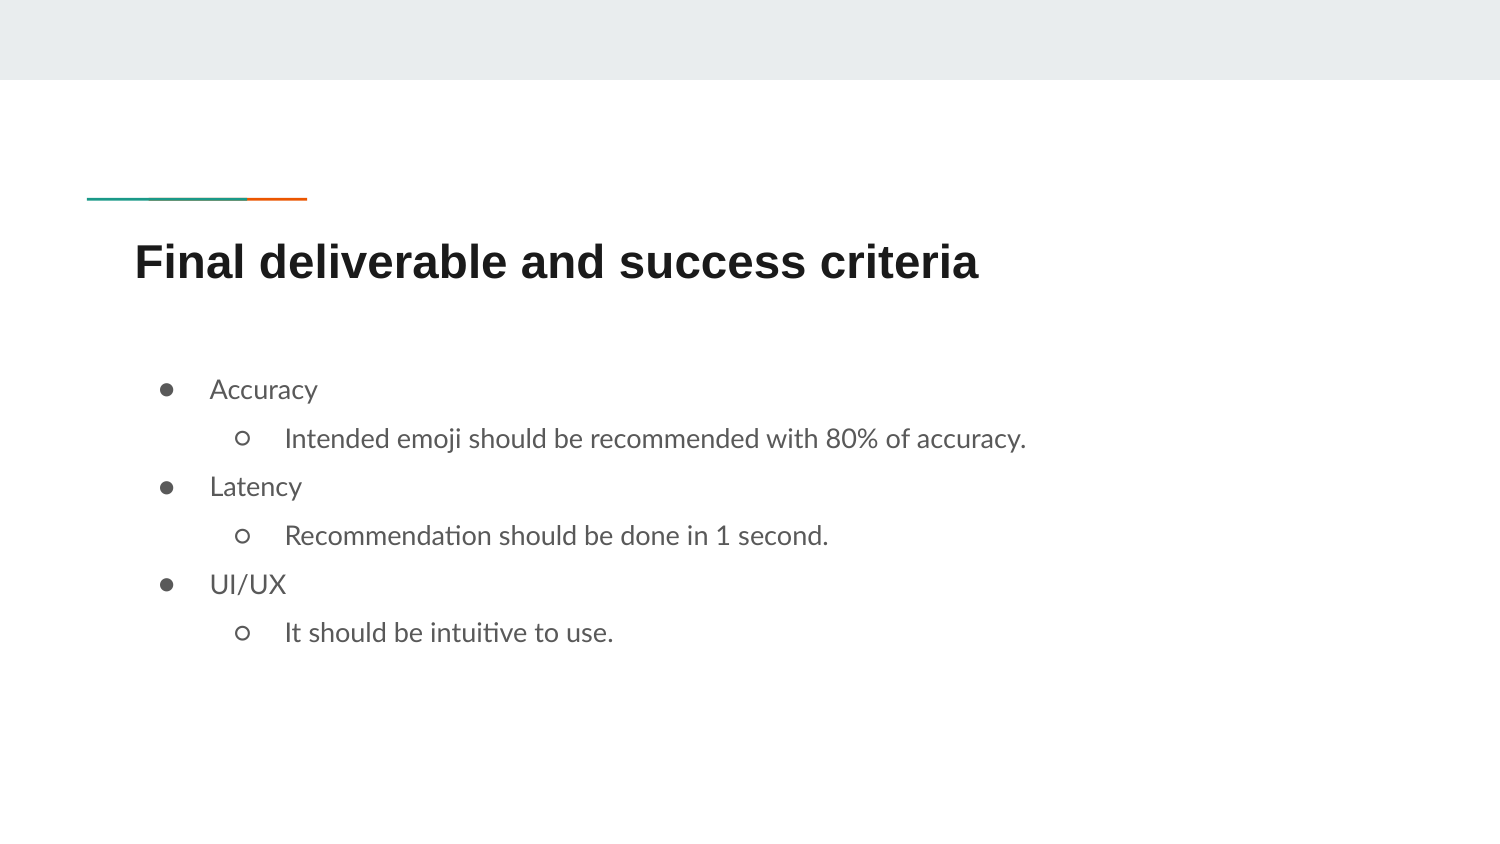

# Final deliverable and success criteria
Accuracy
Intended emoji should be recommended with 80% of accuracy.
Latency
Recommendation should be done in 1 second.
UI/UX
It should be intuitive to use.